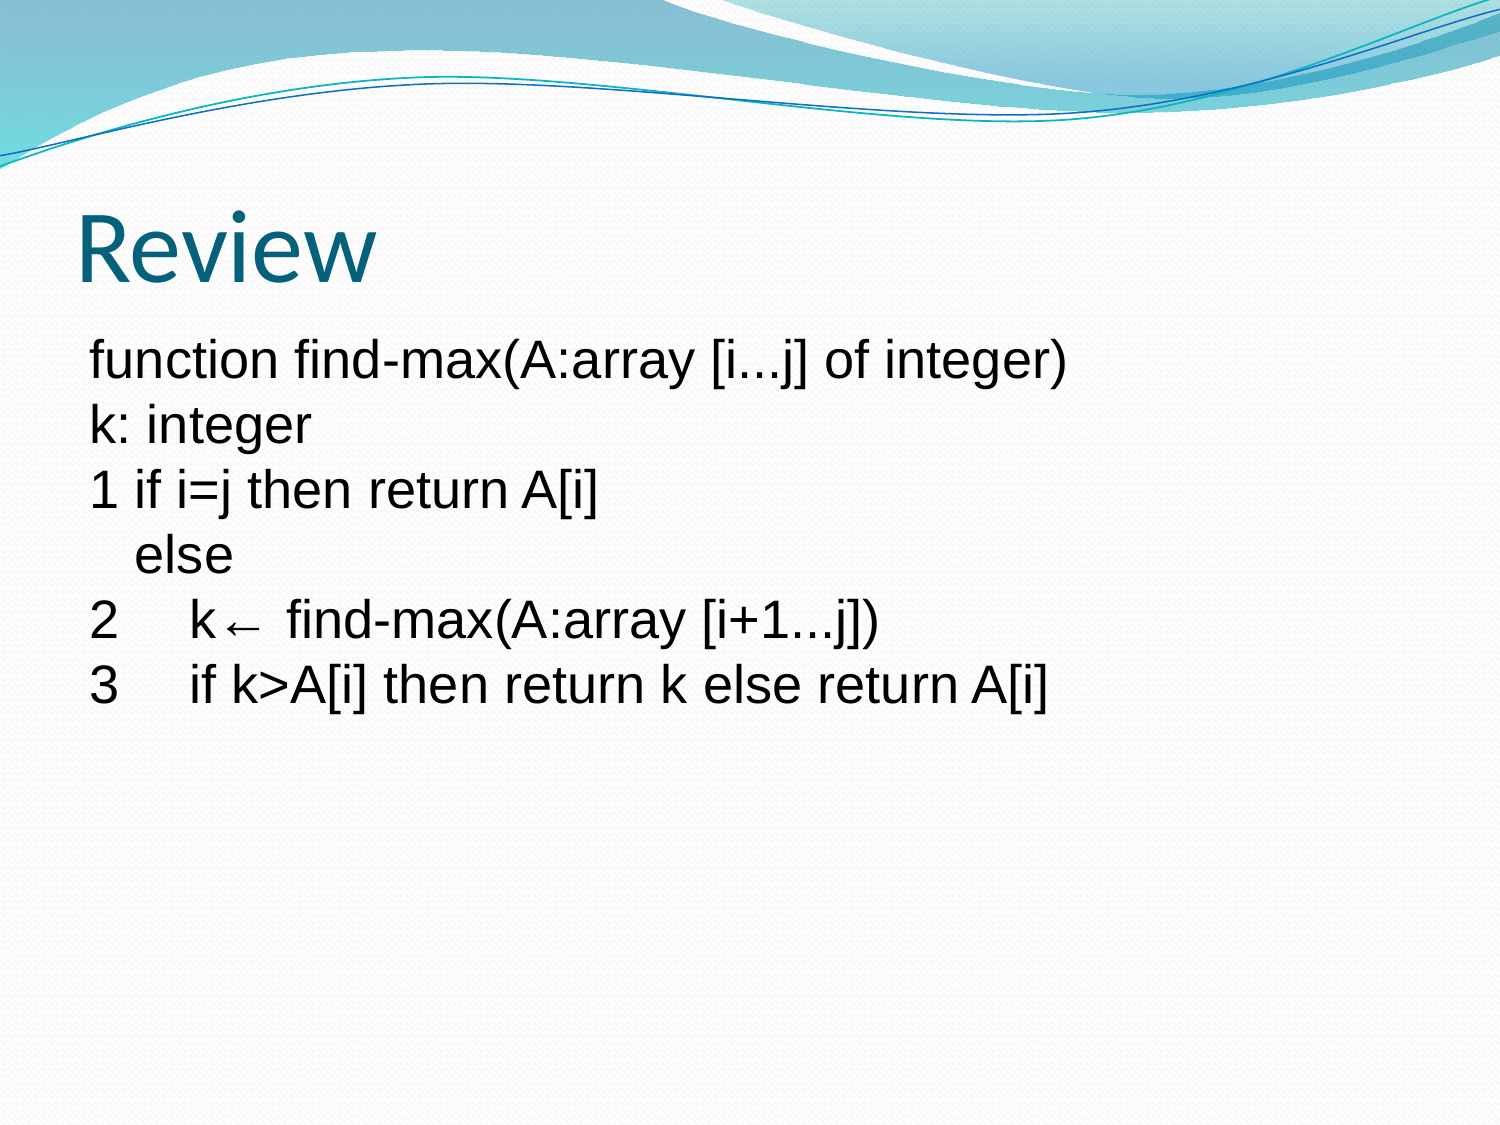

# Review
function find-max(A:array [i...j] of integer)
k: integer
1 if i=j then return A[i]
   else
2	k← find-max(A:array [i+1...j])
3	if k>A[i] then return k else return A[i]